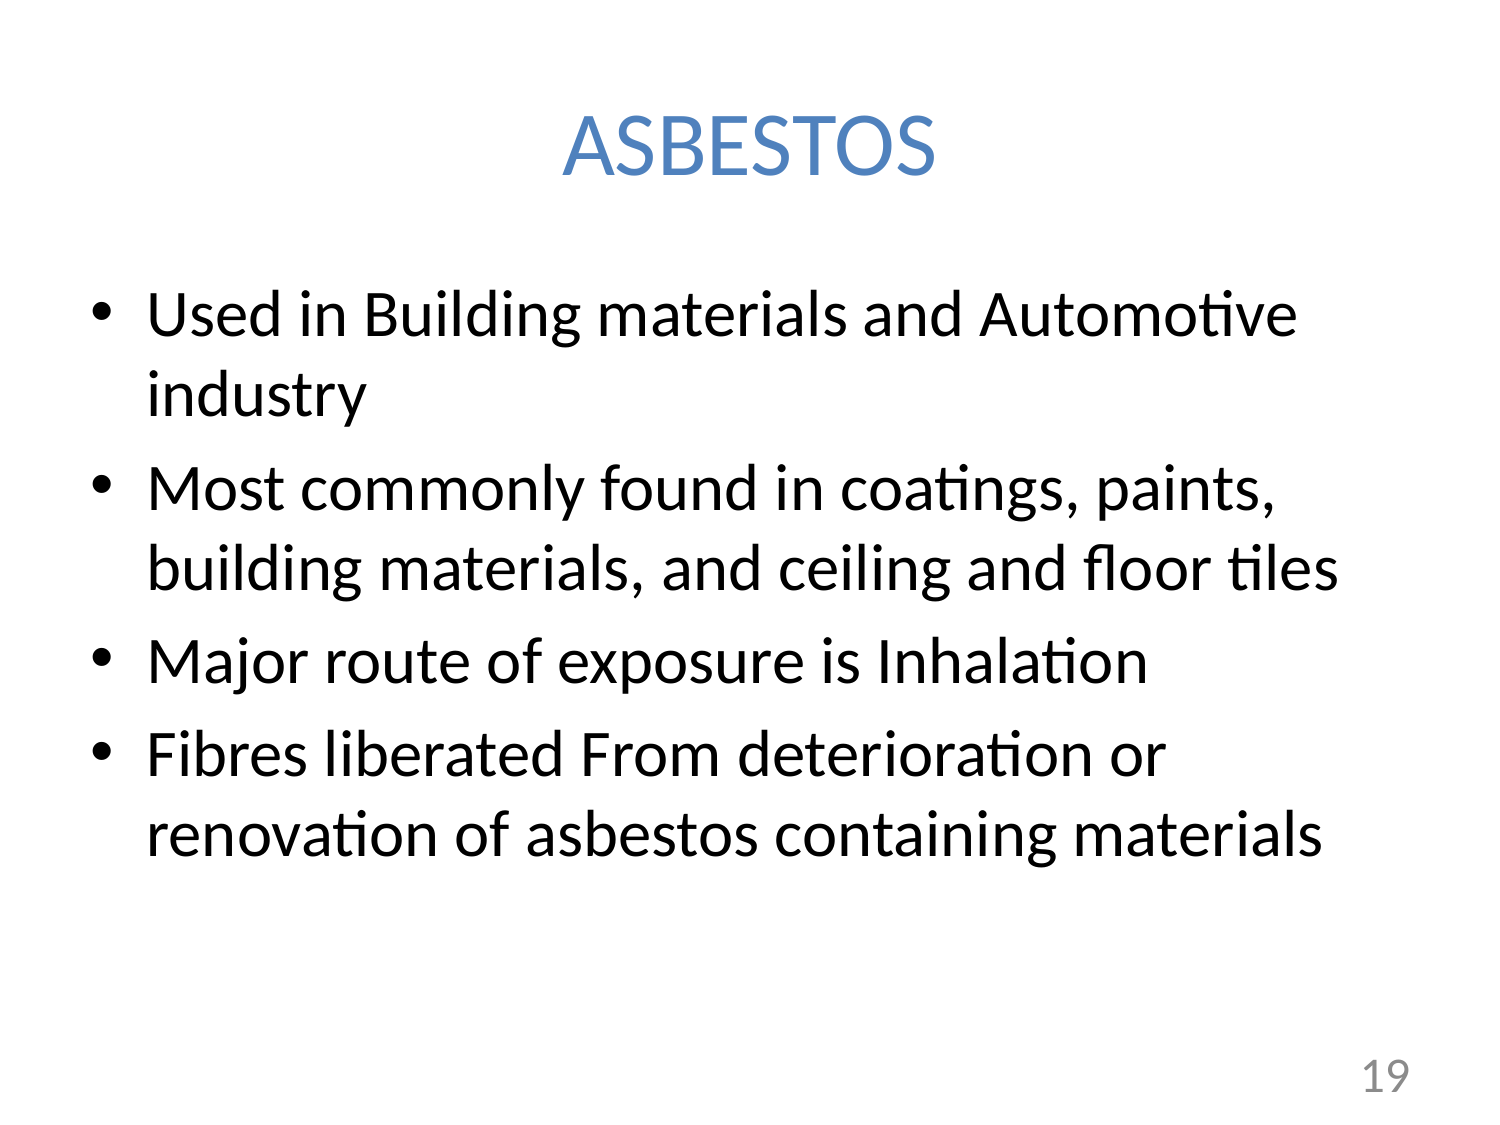

# ASBESTOS
Used in Building materials and Automotive industry
Most commonly found in coatings, paints, building materials, and ceiling and floor tiles
Major route of exposure is Inhalation
Fibres liberated From deterioration or renovation of asbestos containing materials
19